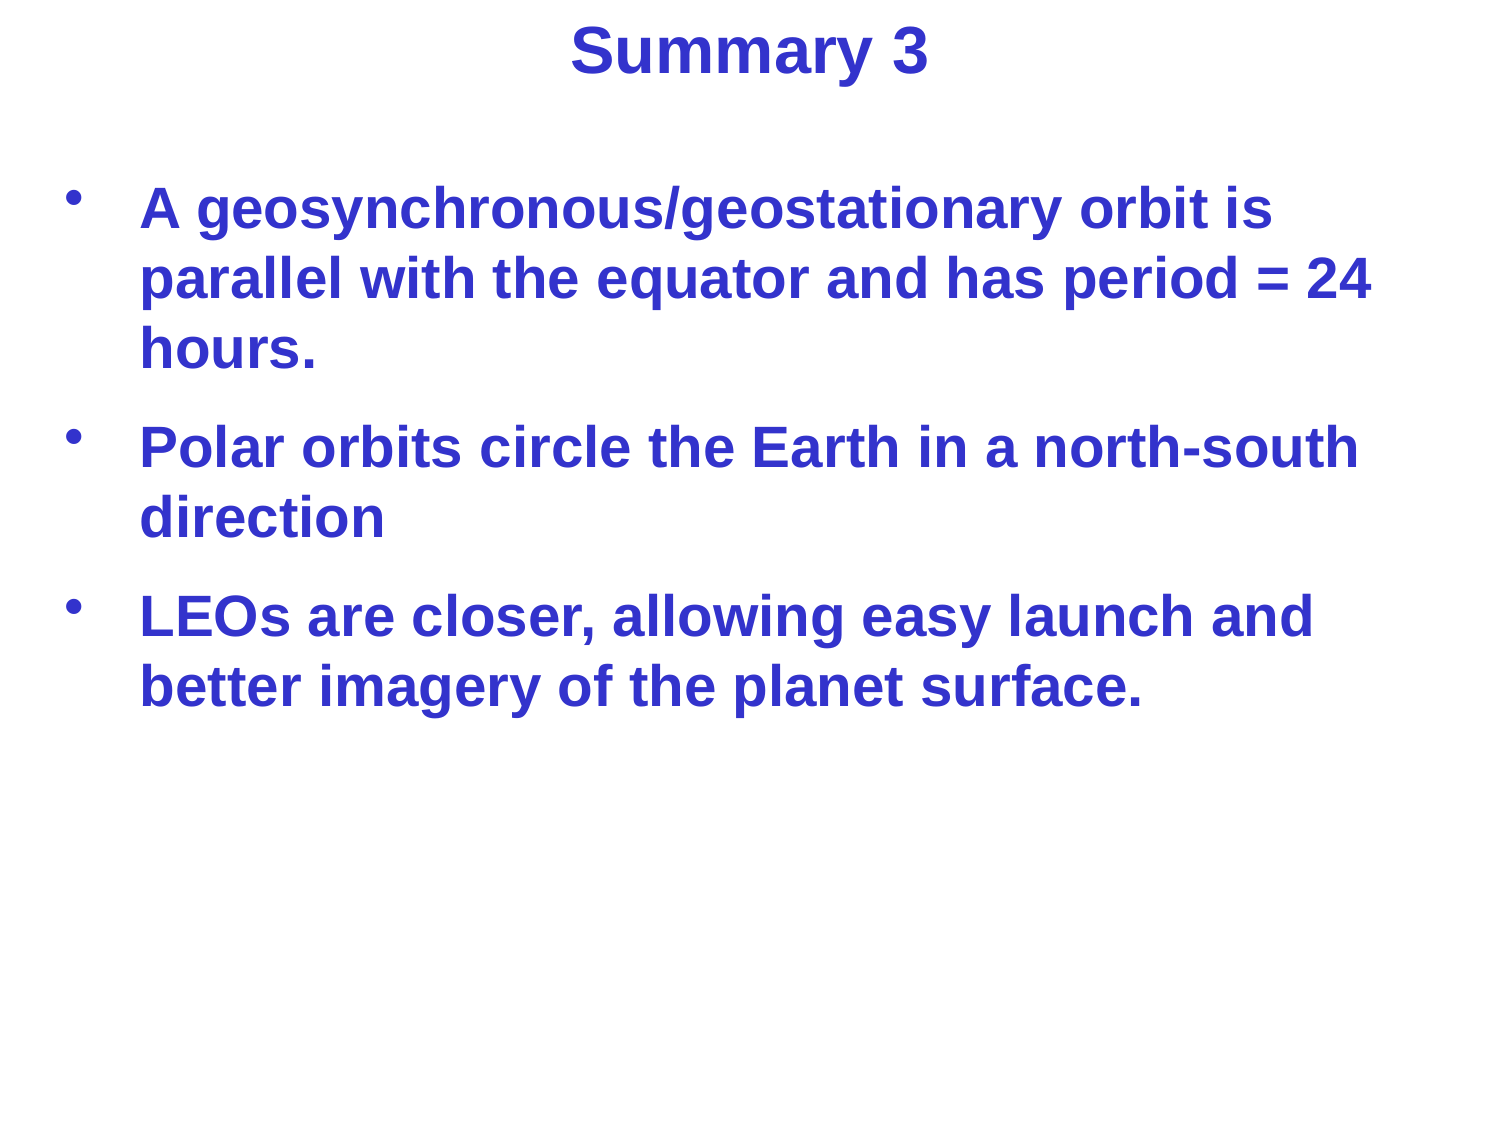

Summary 3
A geosynchronous/geostationary orbit is parallel with the equator and has period = 24 hours.
Polar orbits circle the Earth in a north-south direction
LEOs are closer, allowing easy launch and better imagery of the planet surface.